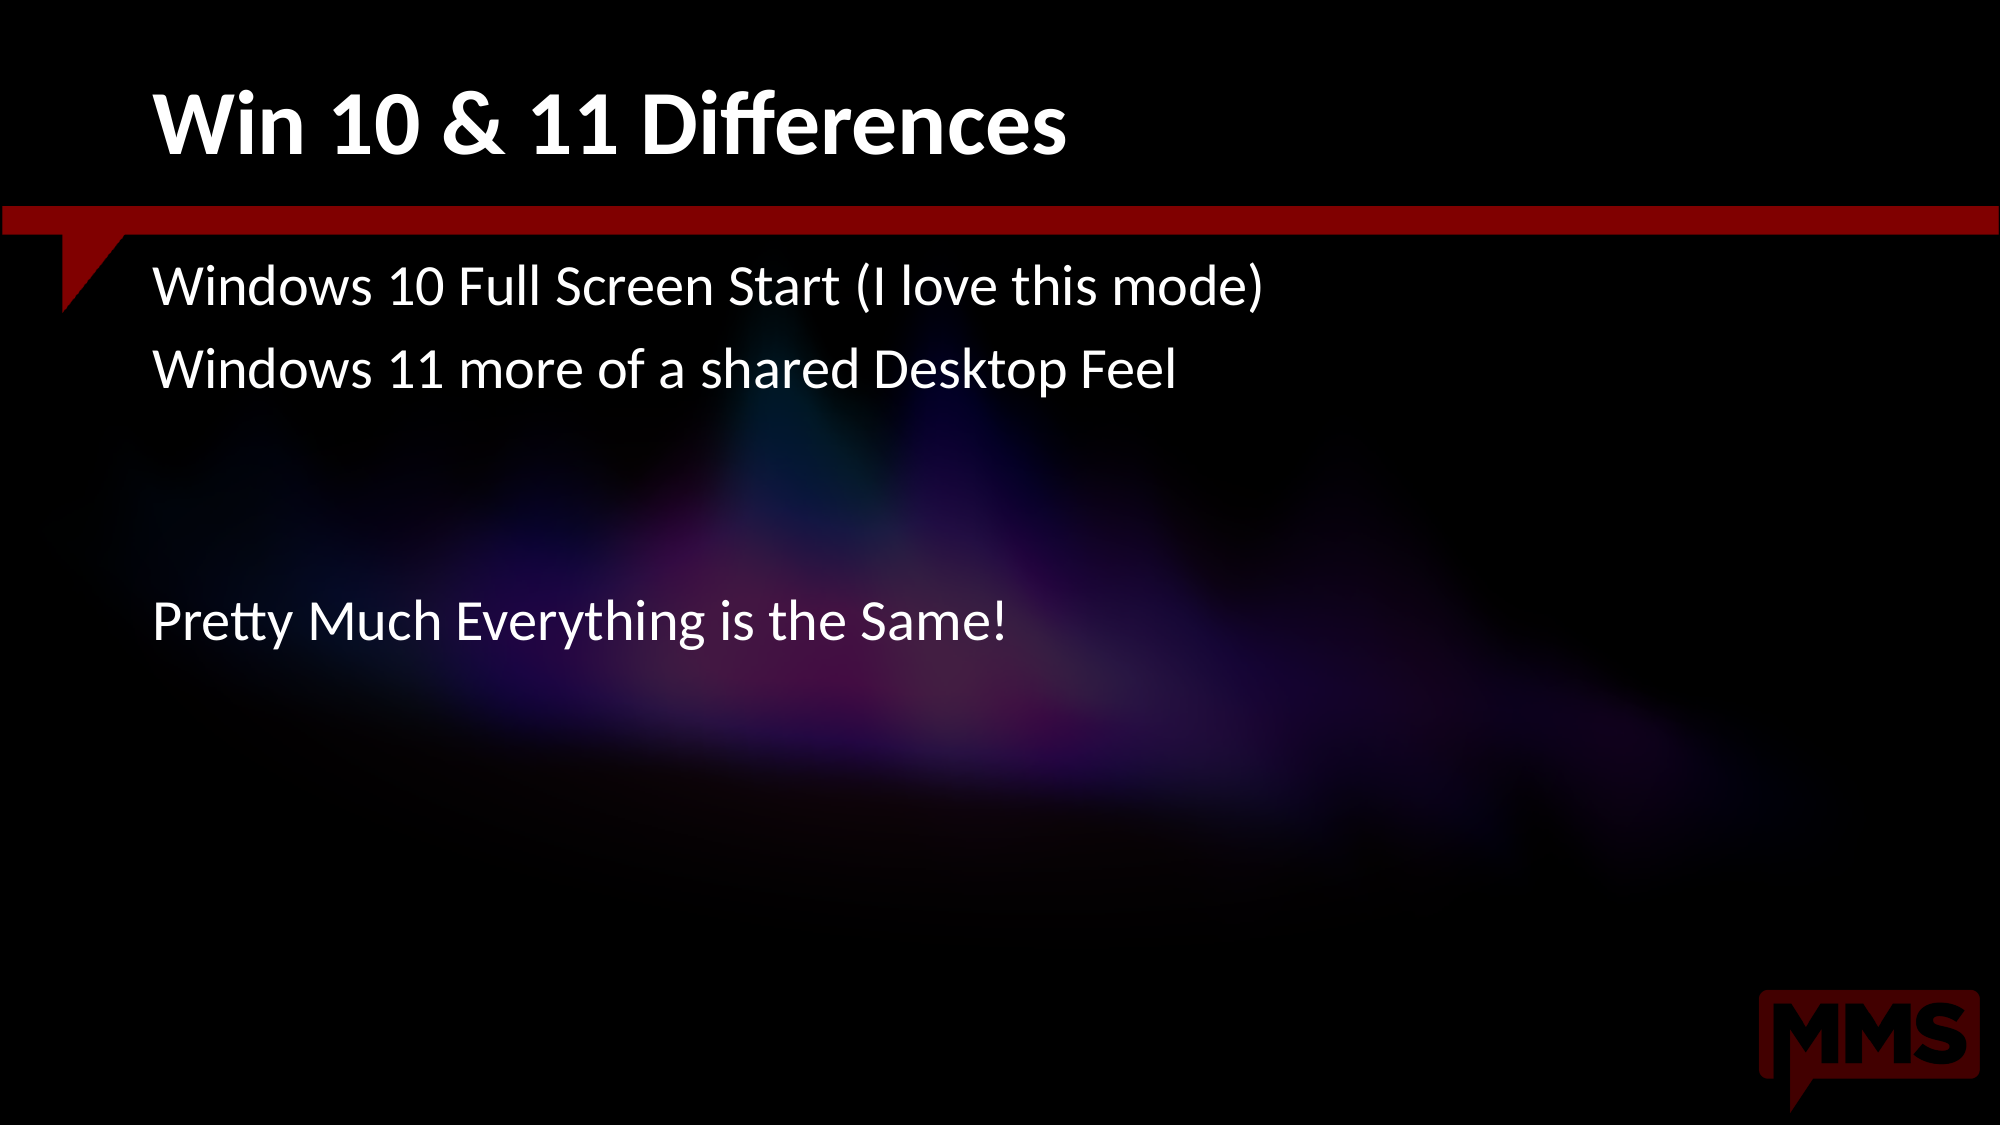

# Win 10 & 11 Differences
Windows 10 Full Screen Start (I love this mode)
Windows 11 more of a shared Desktop Feel

Pretty Much Everything is the Same!